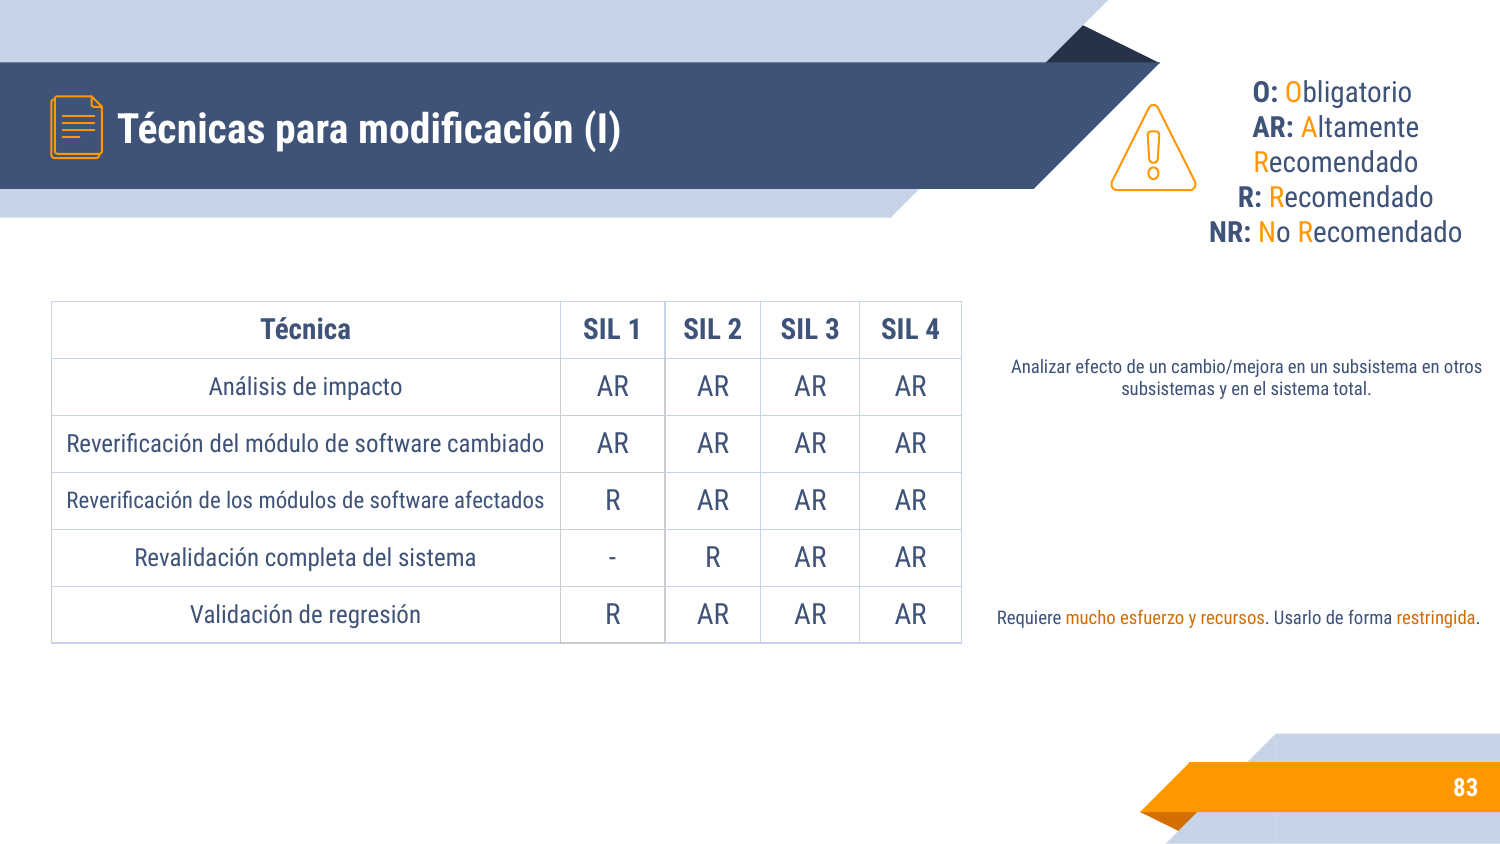

# Técnicas para modificación (I)
O: Obligatorio
AR: Altamente Recomendado
R: Recomendado
NR: No Recomendado

| Técnica | SIL 1 | SIL 2 | SIL 3 | SIL 4 |
| --- | --- | --- | --- | --- |
| Análisis de impacto | AR | AR | AR | AR |
| Reverificación del módulo de software cambiado | AR | AR | AR | AR |
| Reverificación de los módulos de software afectados | R | AR | AR | AR |
| Revalidación completa del sistema | - | R | AR | AR |
| Validación de regresión | R | AR | AR | AR |
Analizar efecto de un cambio/mejora en un subsistema en otros subsistemas y en el sistema total.
Requiere mucho esfuerzo y recursos. Usarlo de forma restringida.
83